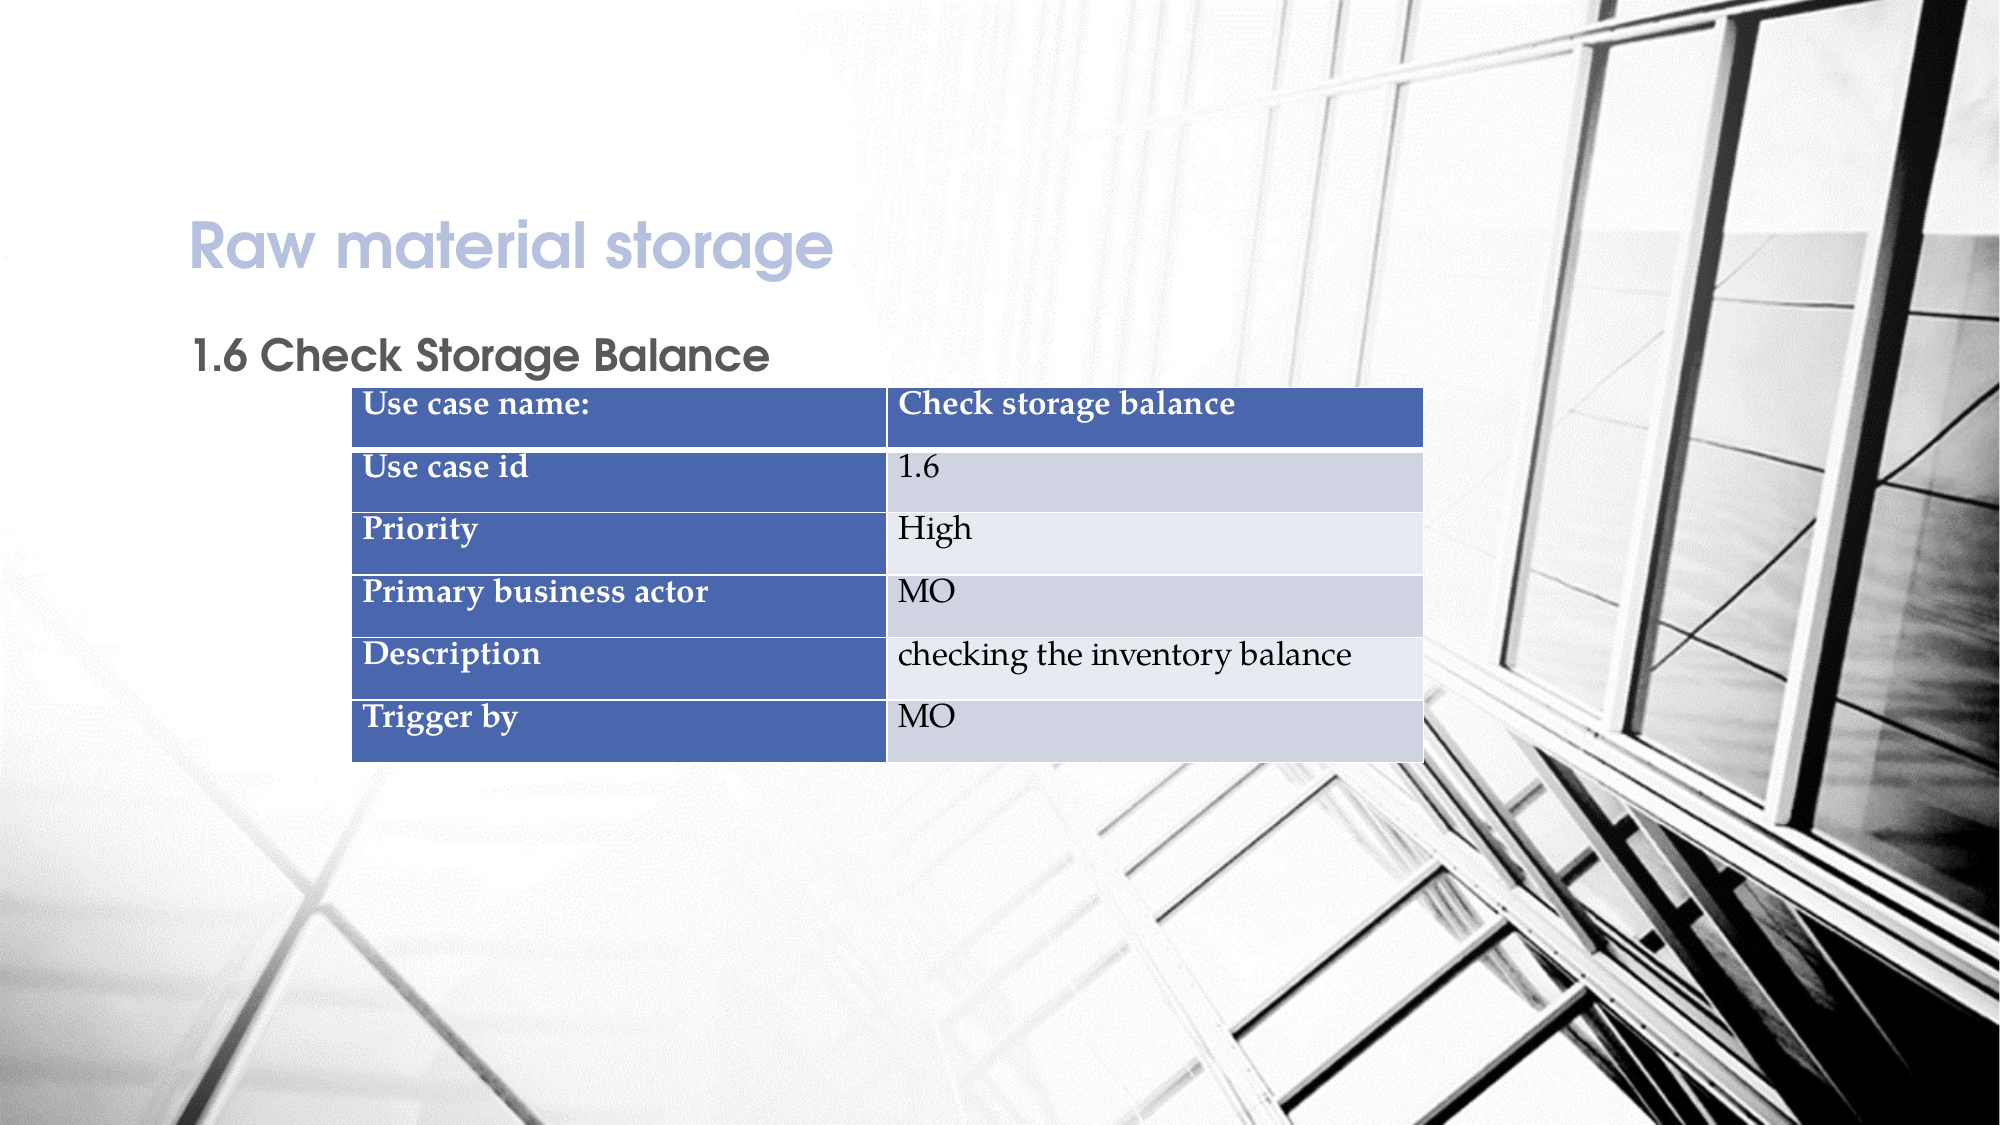

Raw material storage
1.6 Check Storage Balance

| Use case name: | Check storage balance |
| --- | --- |
| Use case id | 1.6 |
| Priority | High |
| Primary business actor | MO |
| Description | checking the inventory balance |
| Trigger by | MO |